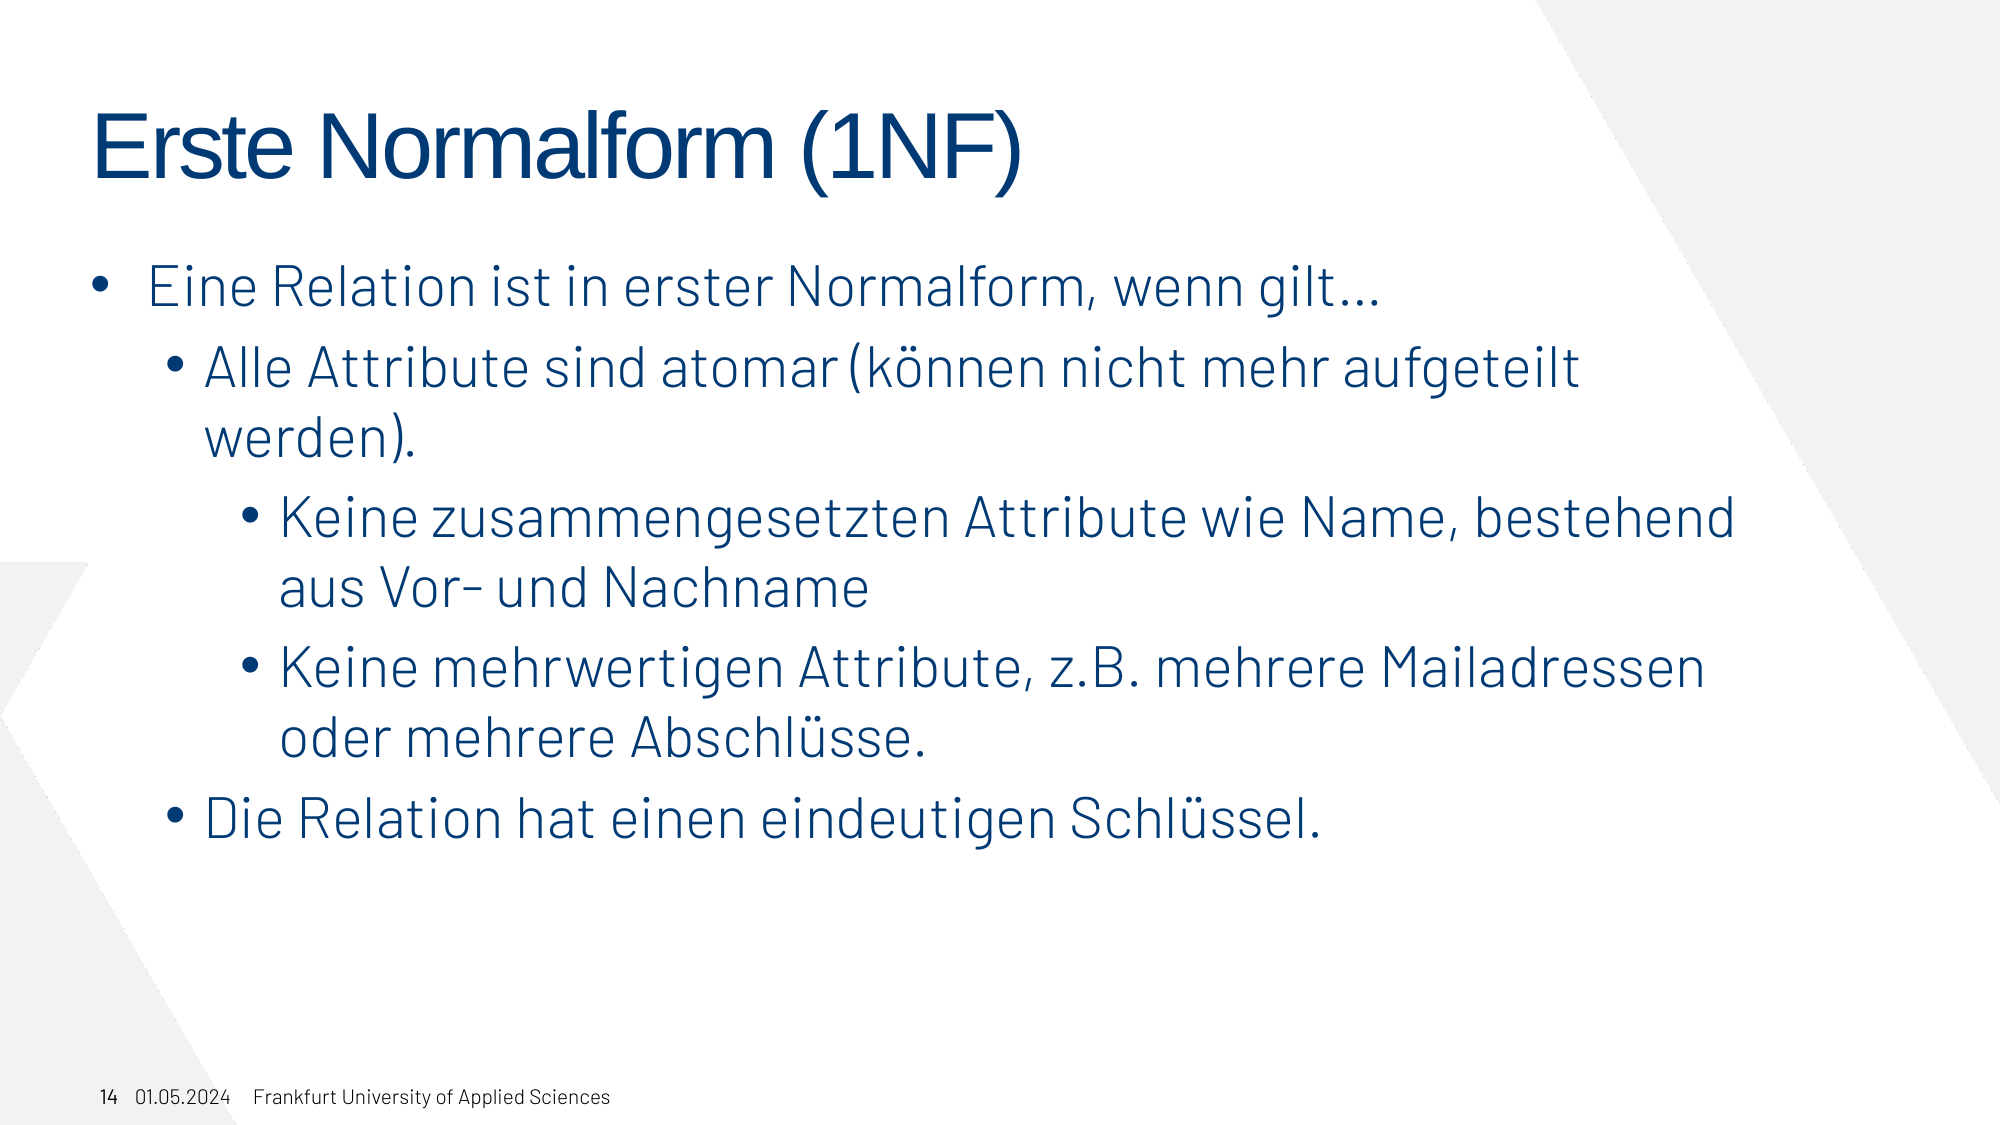

# Erste Normalform (1NF)
Eine Relation ist in erster Normalform, wenn gilt…
Alle Attribute sind atomar (können nicht mehr aufgeteilt werden).
Keine zusammengesetzten Attribute wie Name, bestehend aus Vor- und Nachname
Keine mehrwertigen Attribute, z.B. mehrere Mailadressen oder mehrere Abschlüsse.
Die Relation hat einen eindeutigen Schlüssel.

14
01.05.2024
Frankfurt University of Applied Sciences